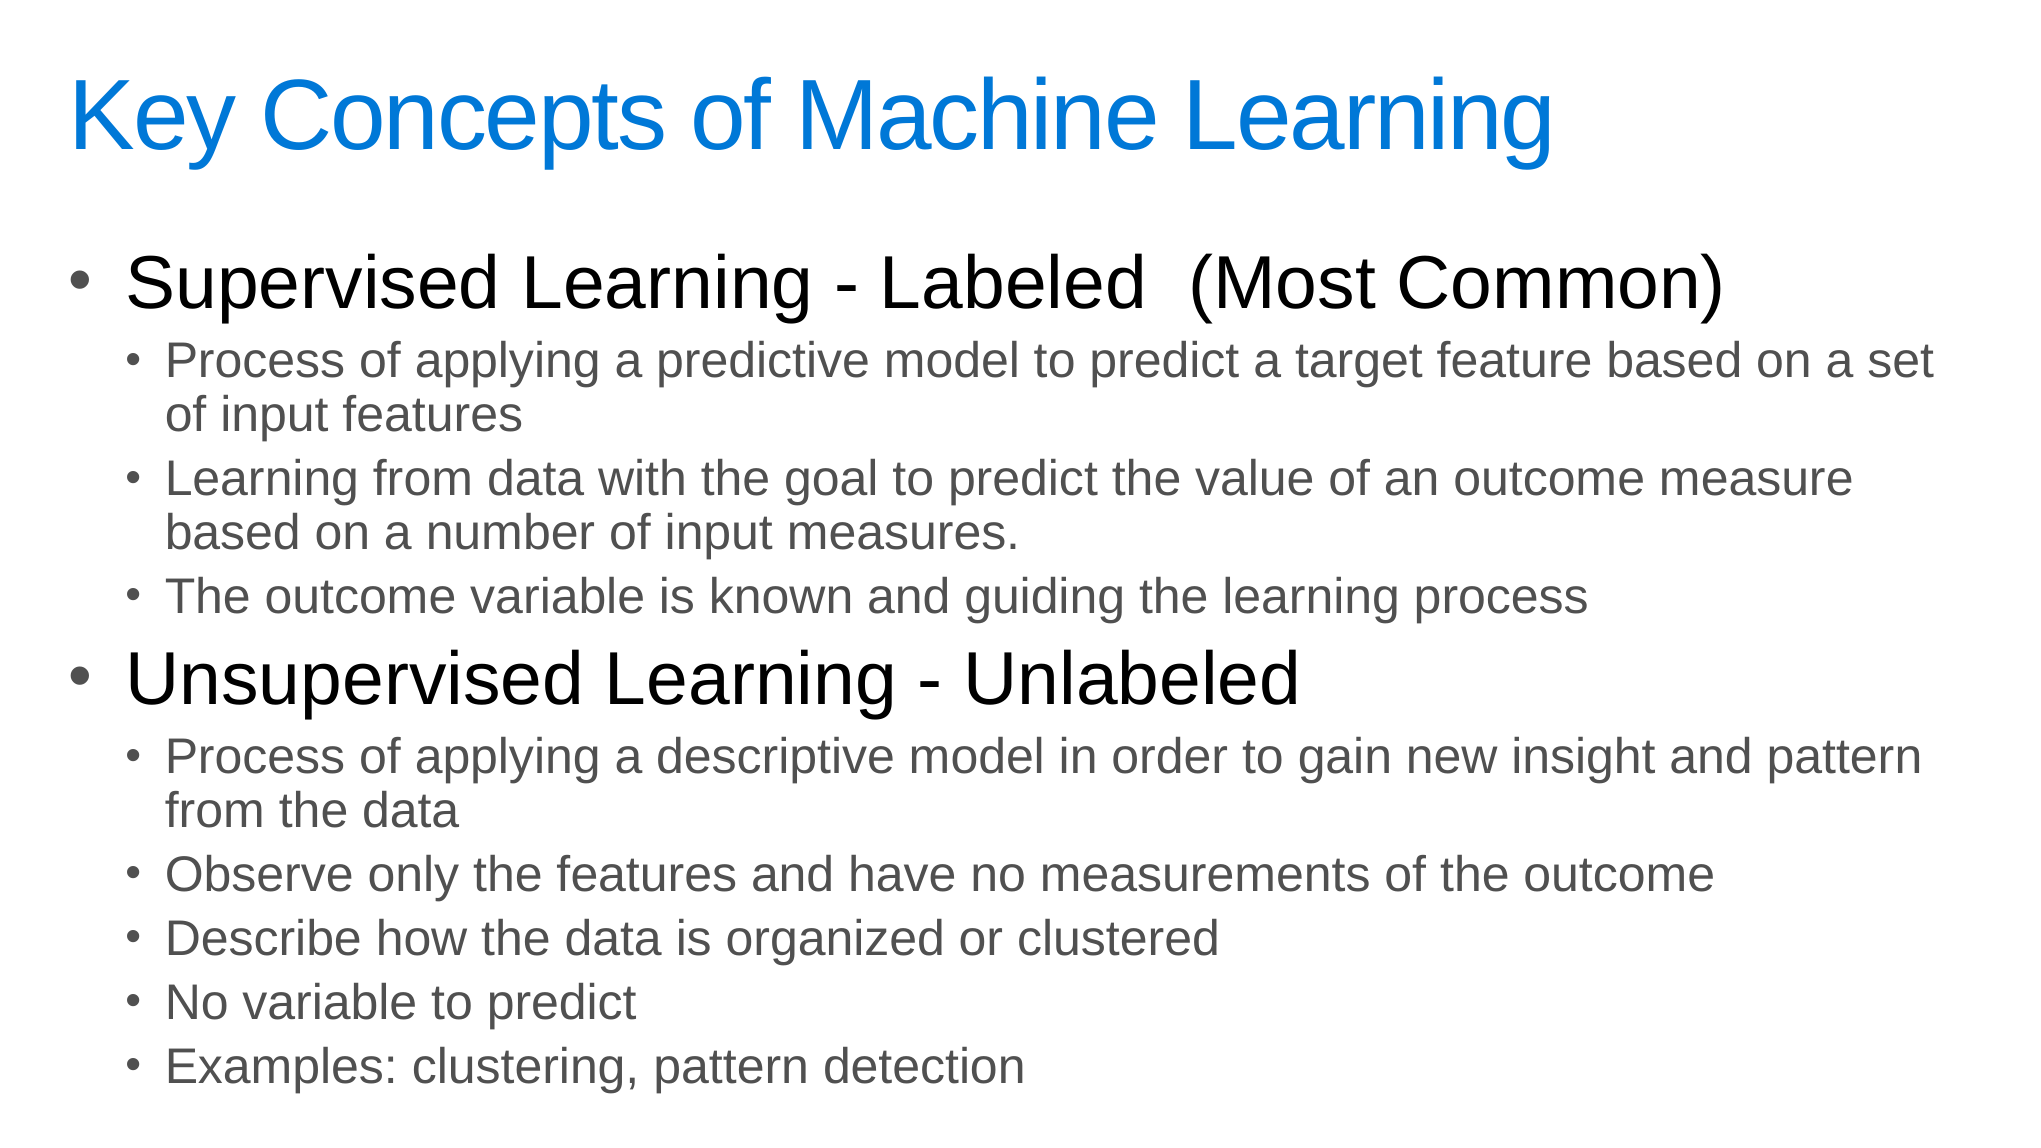

# Key Concepts of Machine Learning
Supervised Learning - Labeled  (Most Common)
Process of applying a predictive model to predict a target feature based on a set of input features
Learning from data with the goal to predict the value of an outcome measure based on a number of input measures.
The outcome variable is known and guiding the learning process
Unsupervised Learning - Unlabeled
Process of applying a descriptive model in order to gain new insight and pattern from the data
Observe only the features and have no measurements of the outcome
Describe how the data is organized or clustered
No variable to predict
Examples: clustering, pattern detection